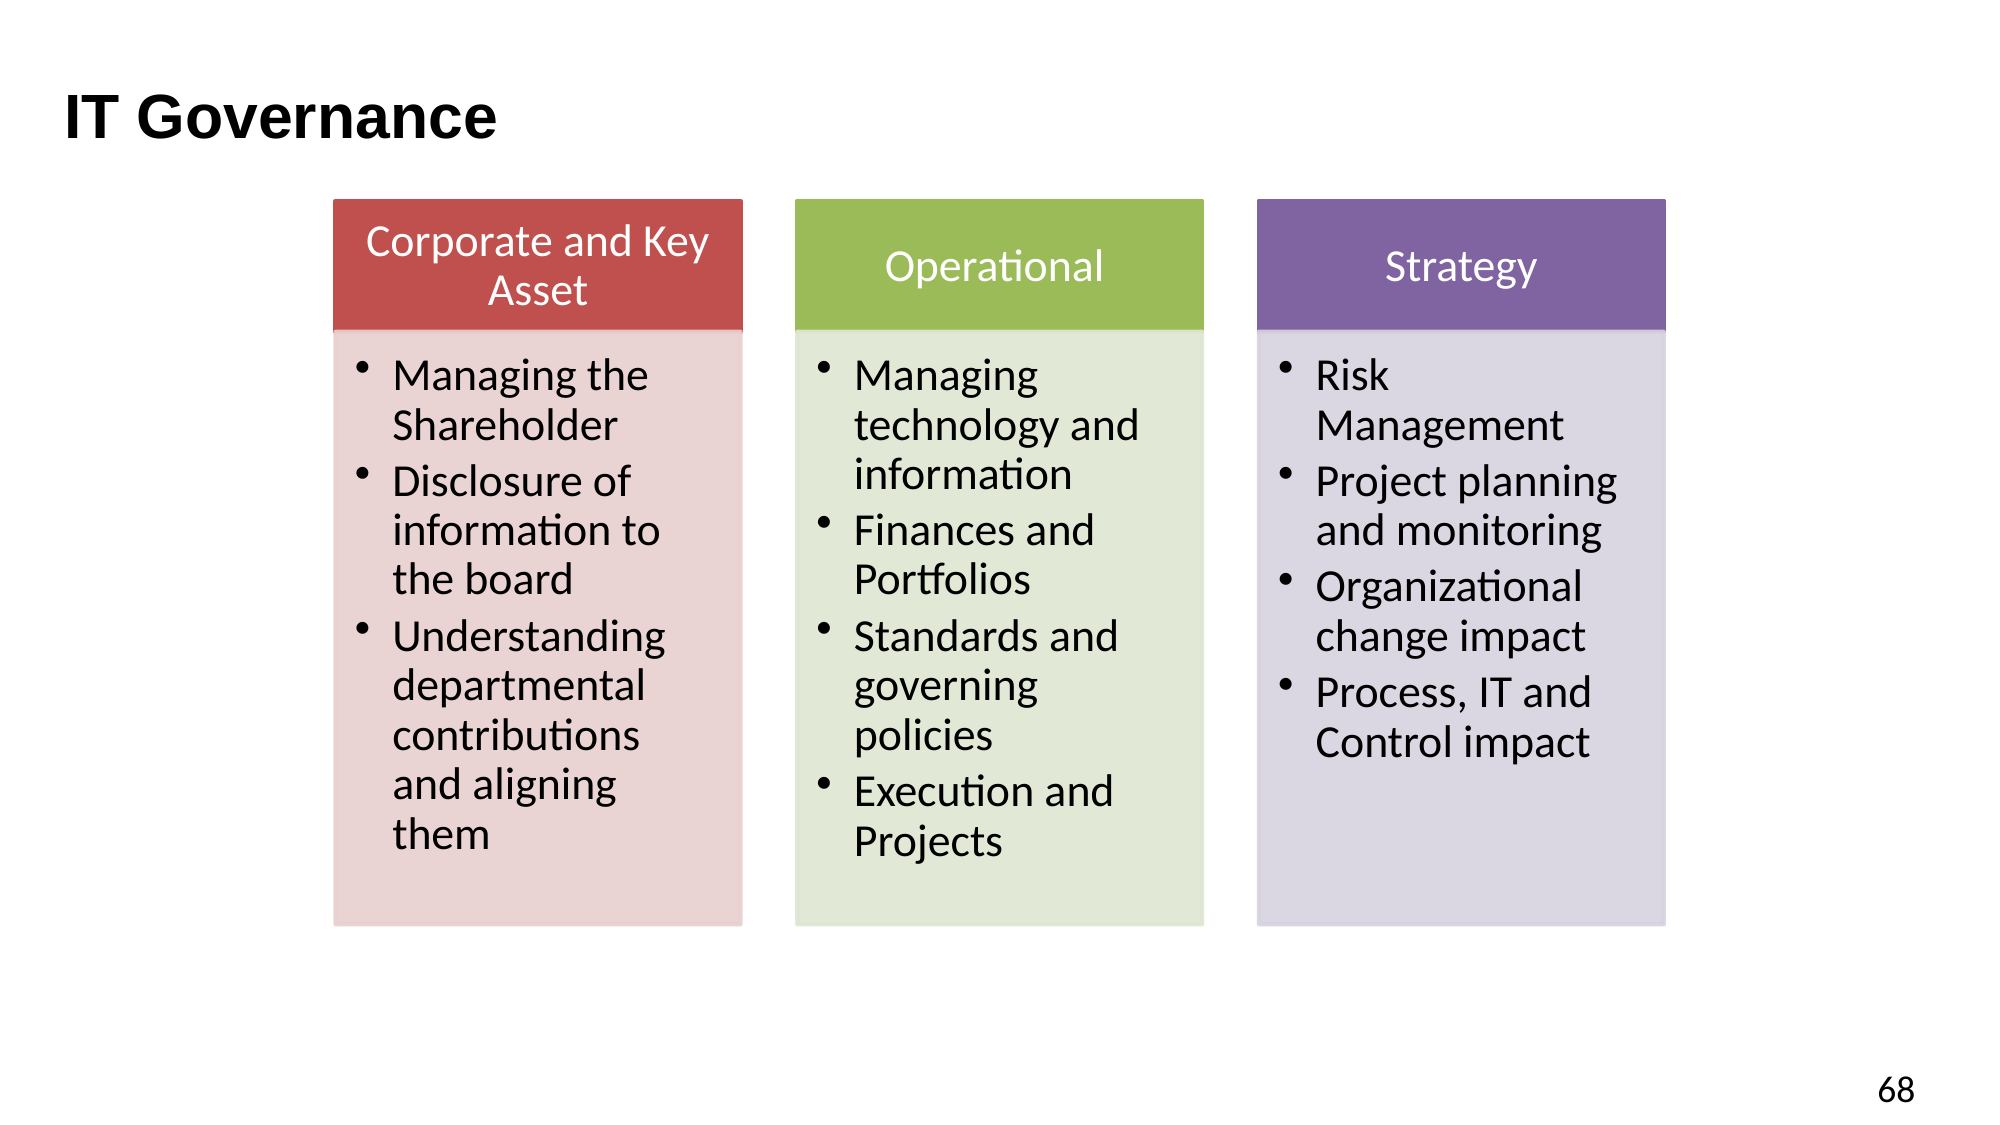

# IT Governance
Corporate and Key Asset
Managing the Shareholder
Disclosure of information to the board
Understanding departmental contributions and aligning them
Operational
Managing technology and information
Finances and Portfolios
Standards and governing policies
Execution and Projects
Strategy
Risk Management
Project planning and monitoring
Organizational change impact
Process, IT and Control impact
68